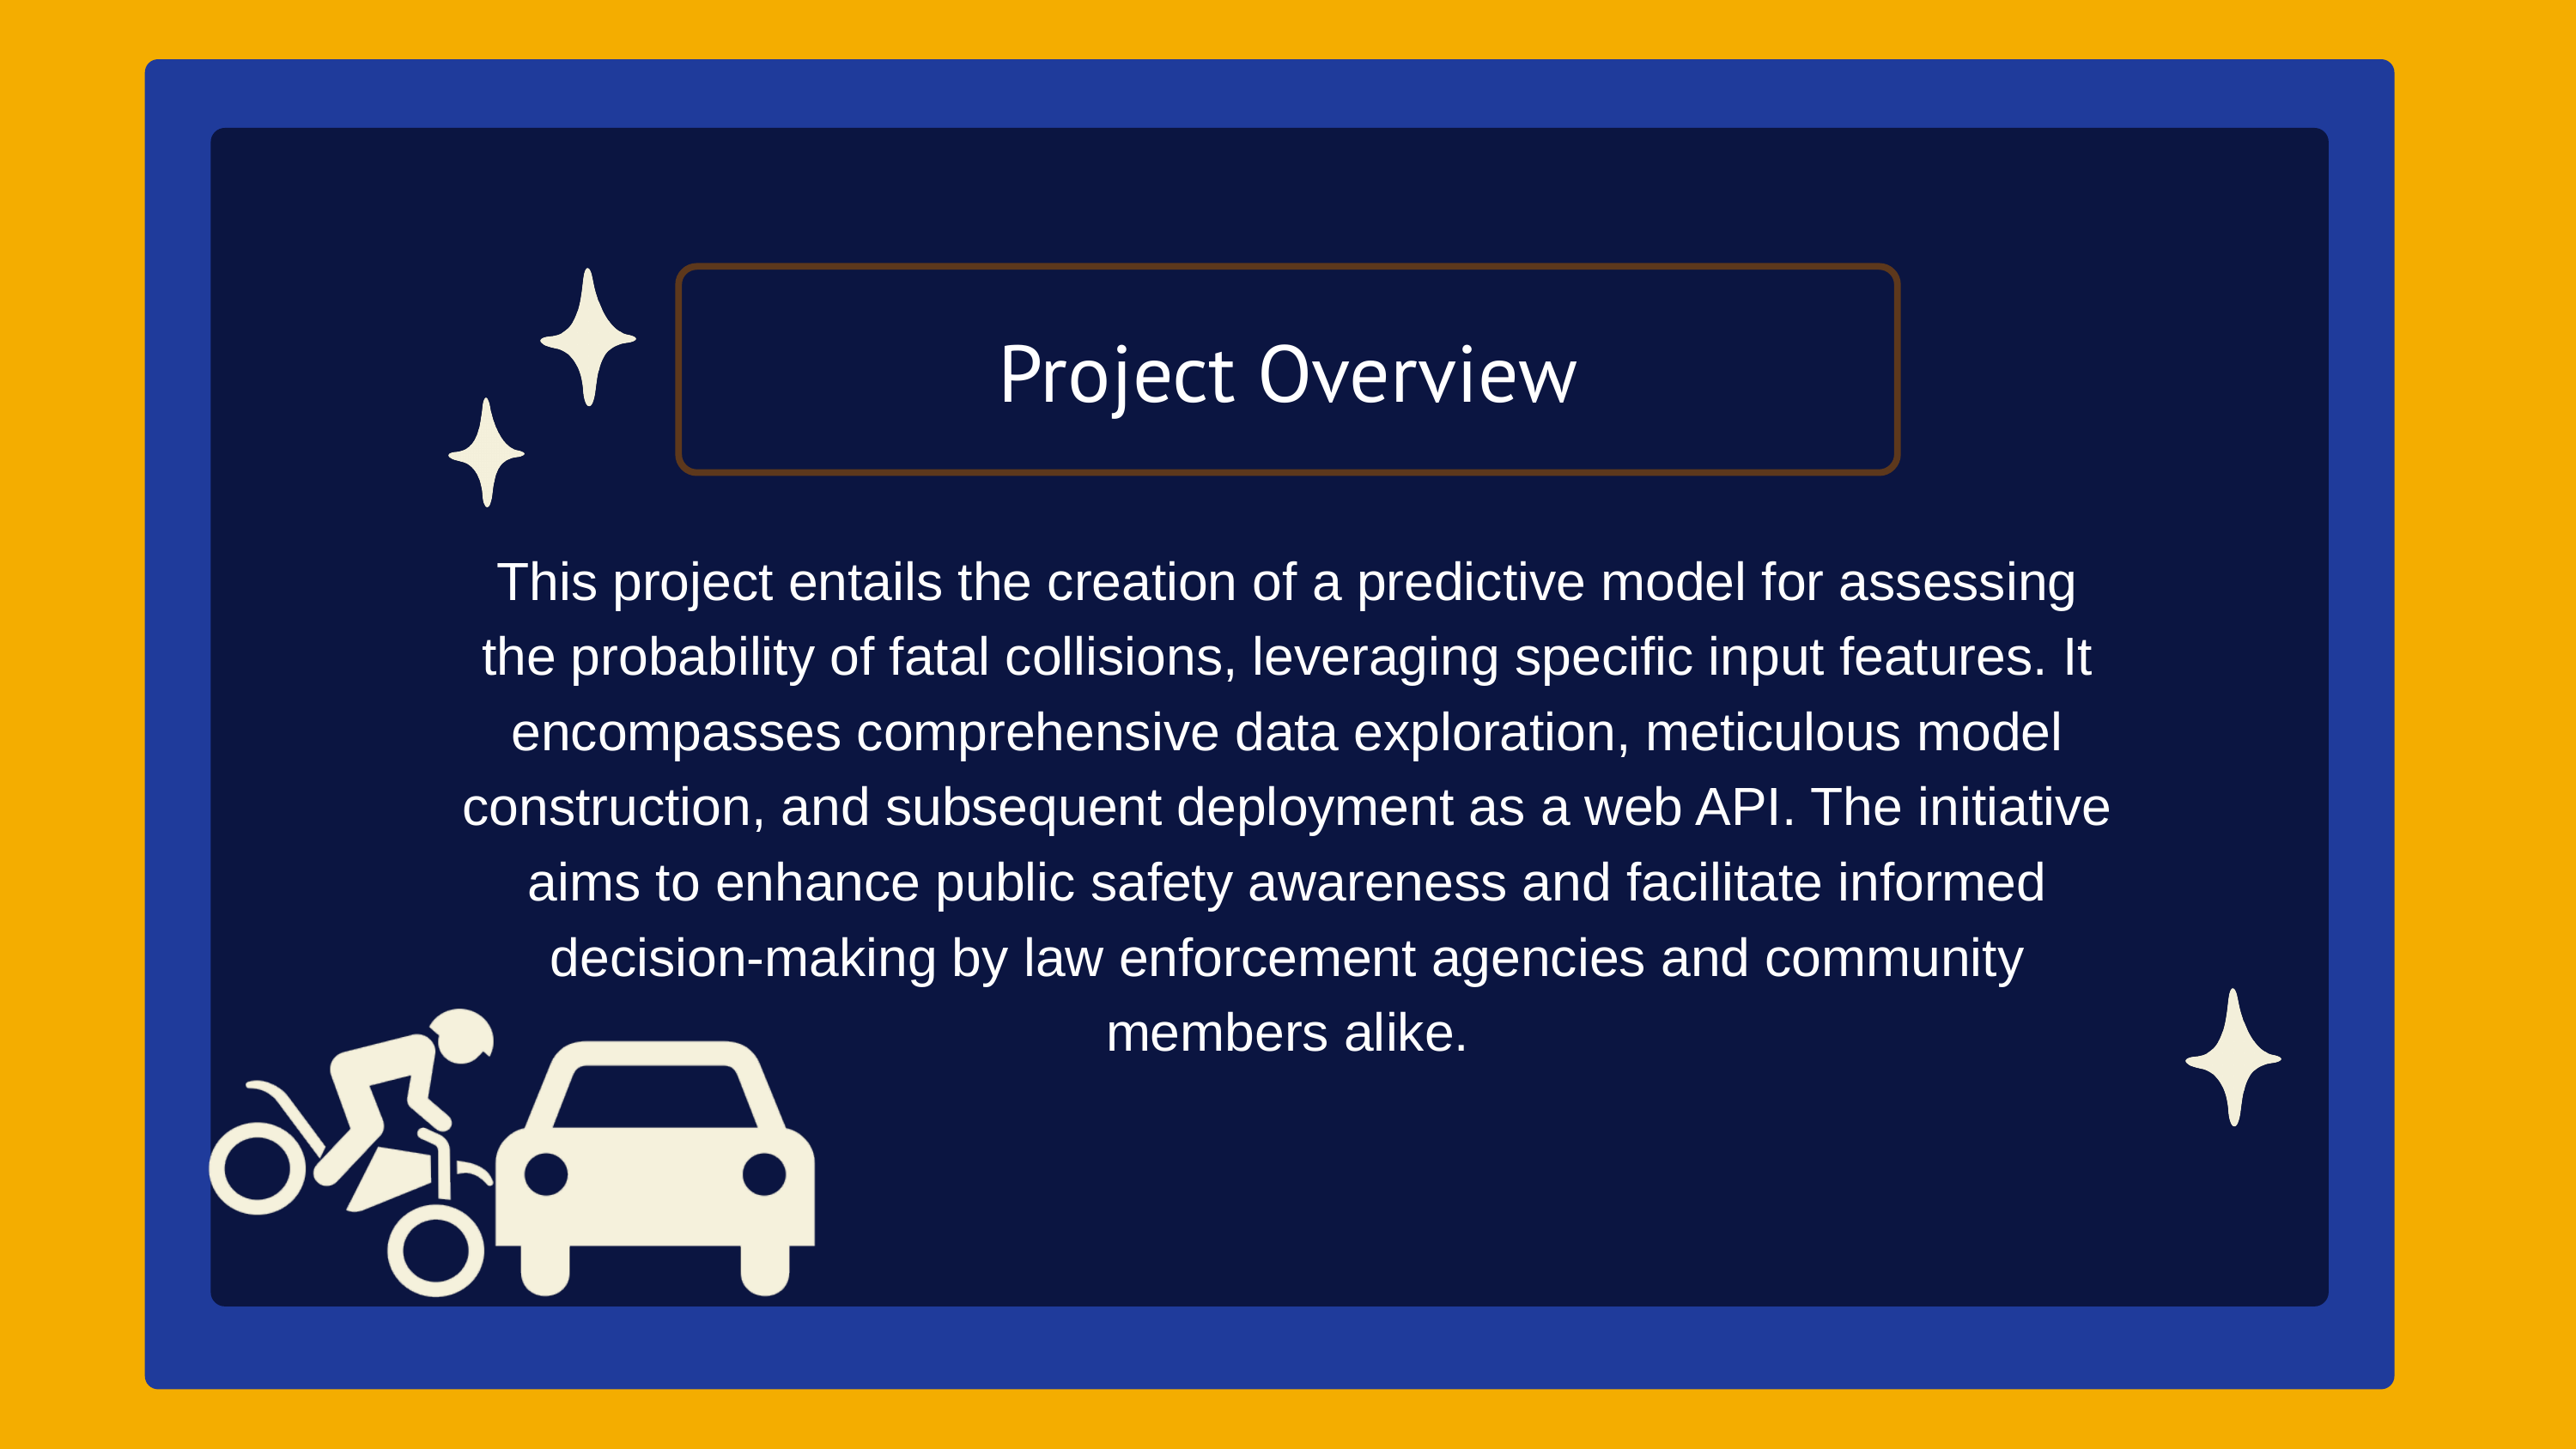

Project Overview

This project entails the creation of a predictive model for assessing the probability of fatal collisions, leveraging specific input features. It encompasses comprehensive data exploration, meticulous model construction, and subsequent deployment as a web API. The initiative aims to enhance public safety awareness and facilitate informed decision-making by law enforcement agencies and community members alike.